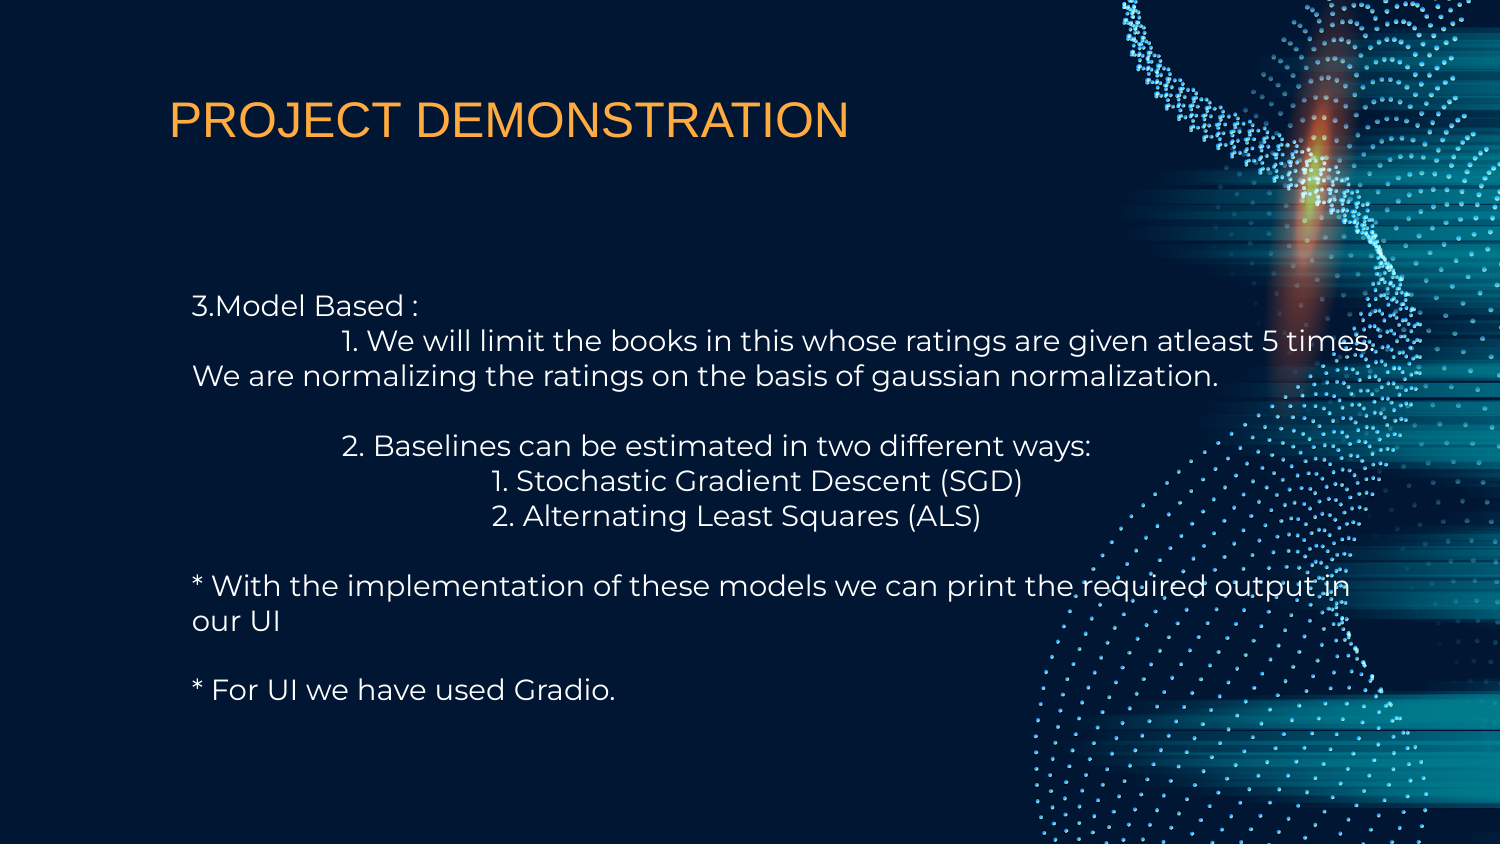

# PROJECT DEMONSTRATION
3.Model Based :
	1. We will limit the books in this whose ratings are given atleast 5 times. We are normalizing the ratings on the basis of gaussian normalization.

	2. Baselines can be estimated in two different ways:
		1. Stochastic Gradient Descent (SGD)
		2. Alternating Least Squares (ALS)

* With the implementation of these models we can print the required output in our UI

* For UI we have used Gradio.